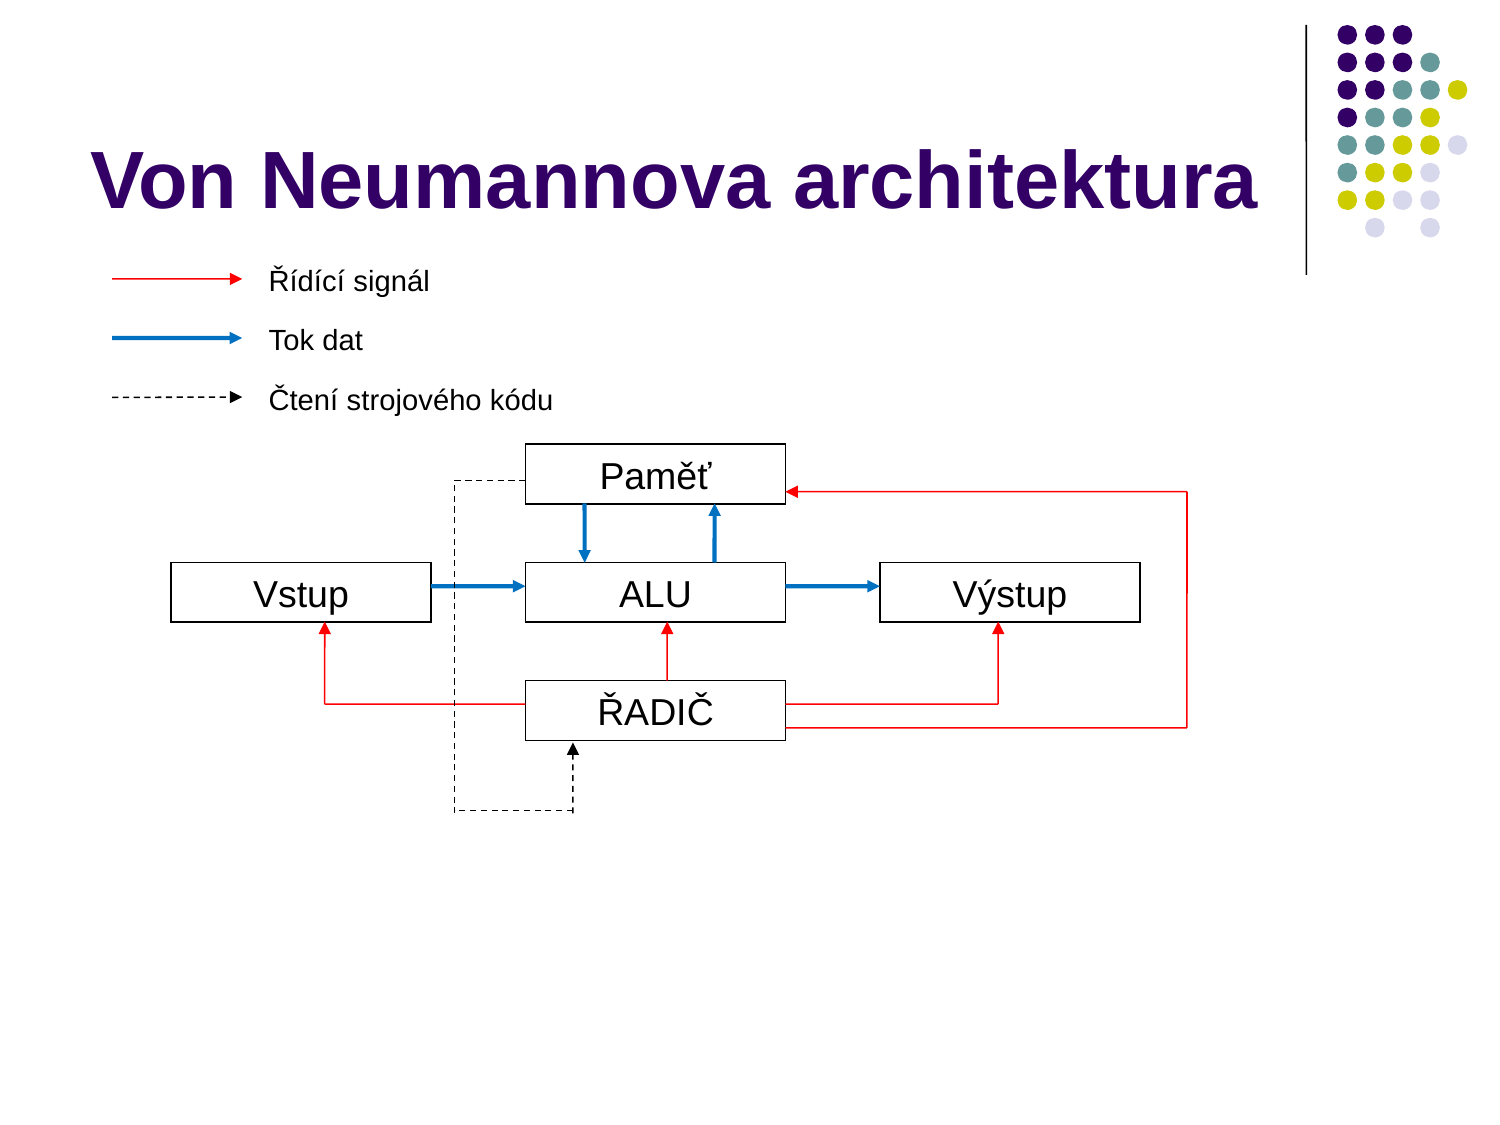

# Von Neumannova architektura
Řídící signál

Tok dat

Čtení strojového kódu

Paměť

Vstup
ALU
Výstup

ŘADIČ